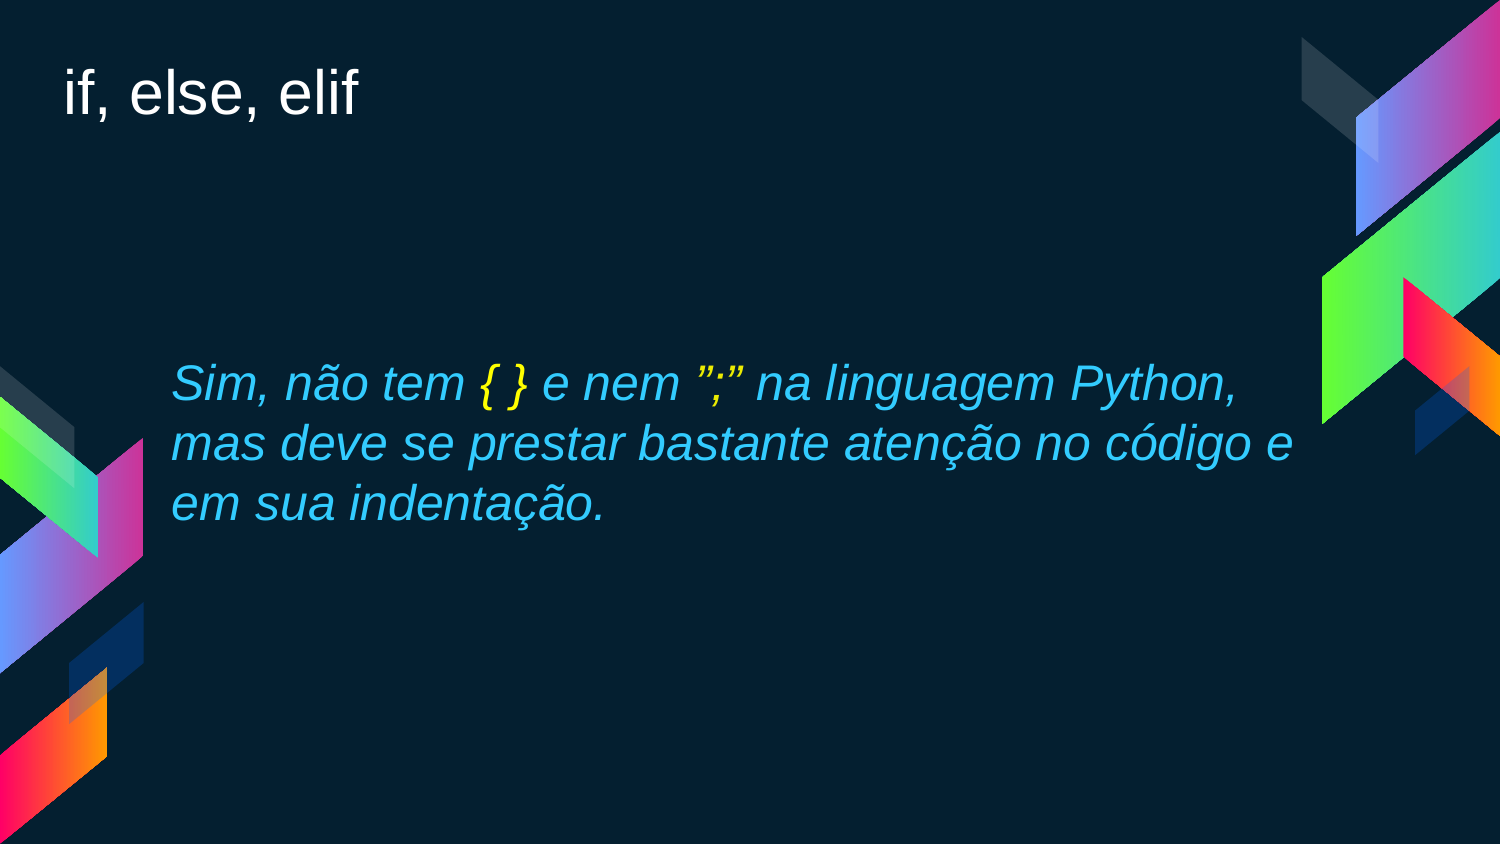

if, else, elif
Sim, não tem { } e nem ”;” na linguagem Python, mas deve se prestar bastante atenção no código e em sua indentação.